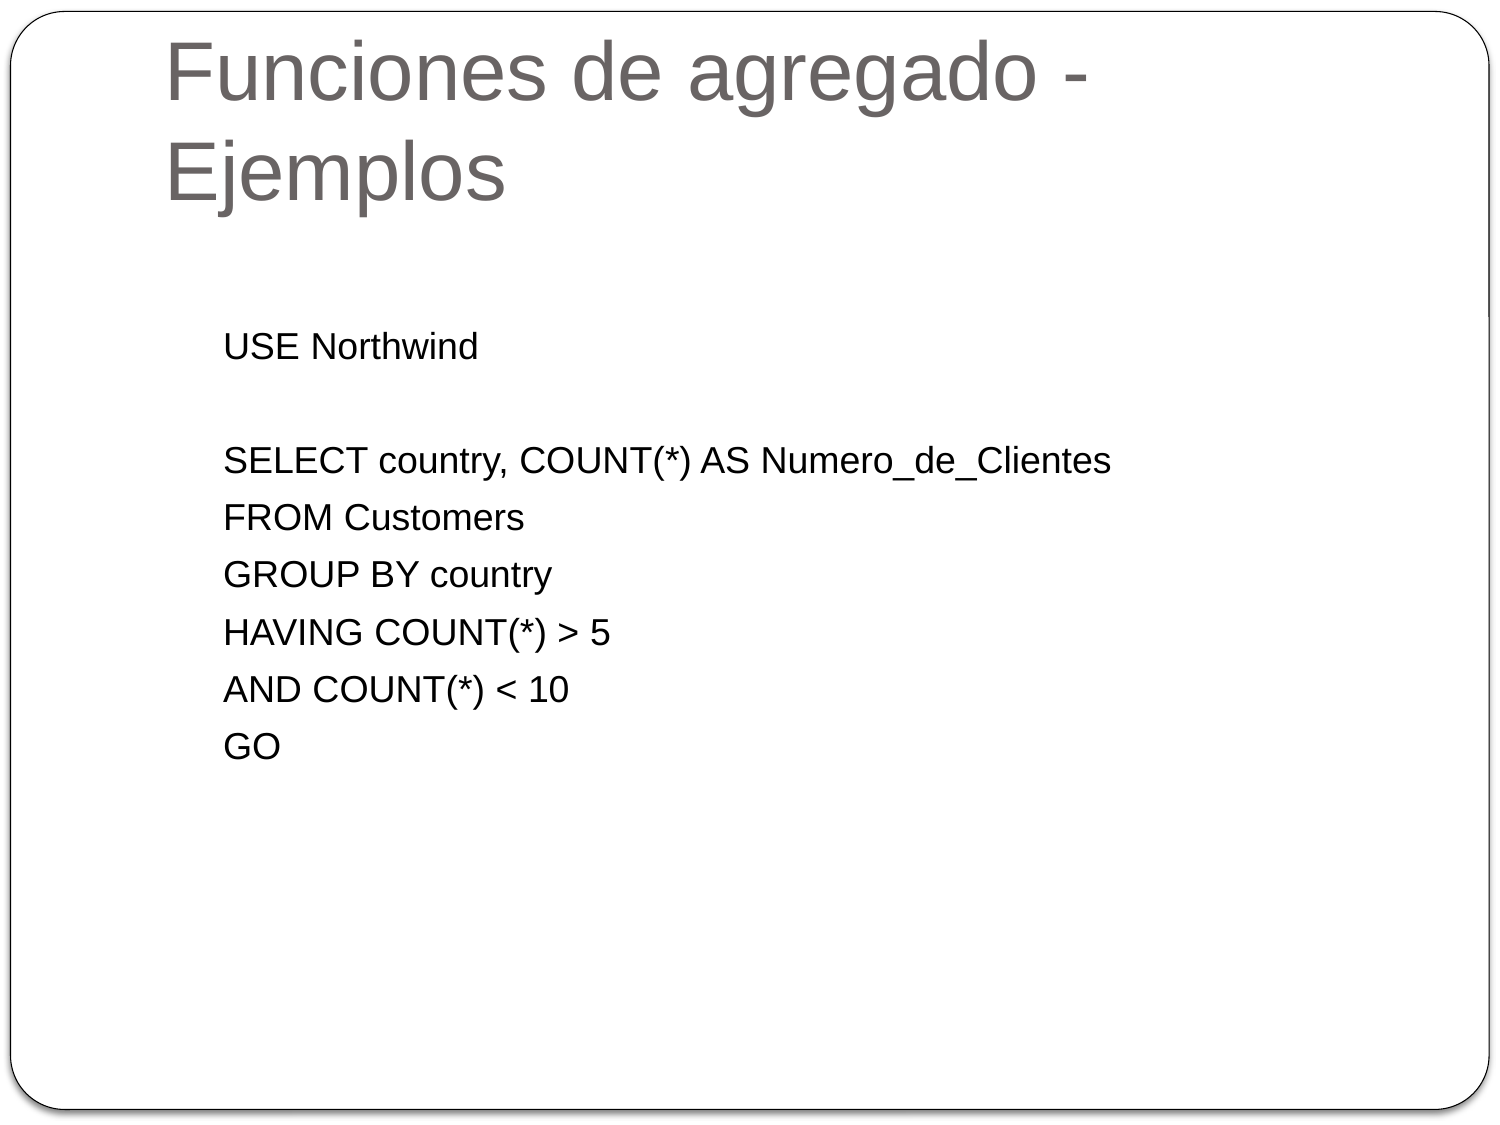

# Funciones de agregado - Ejemplos

USE Northwind

SELECT country, COUNT(*) AS Numero_de_Clientes
FROM Customers
GROUP BY country
HAVING COUNT(*) > 5
AND COUNT(*) < 10
GO